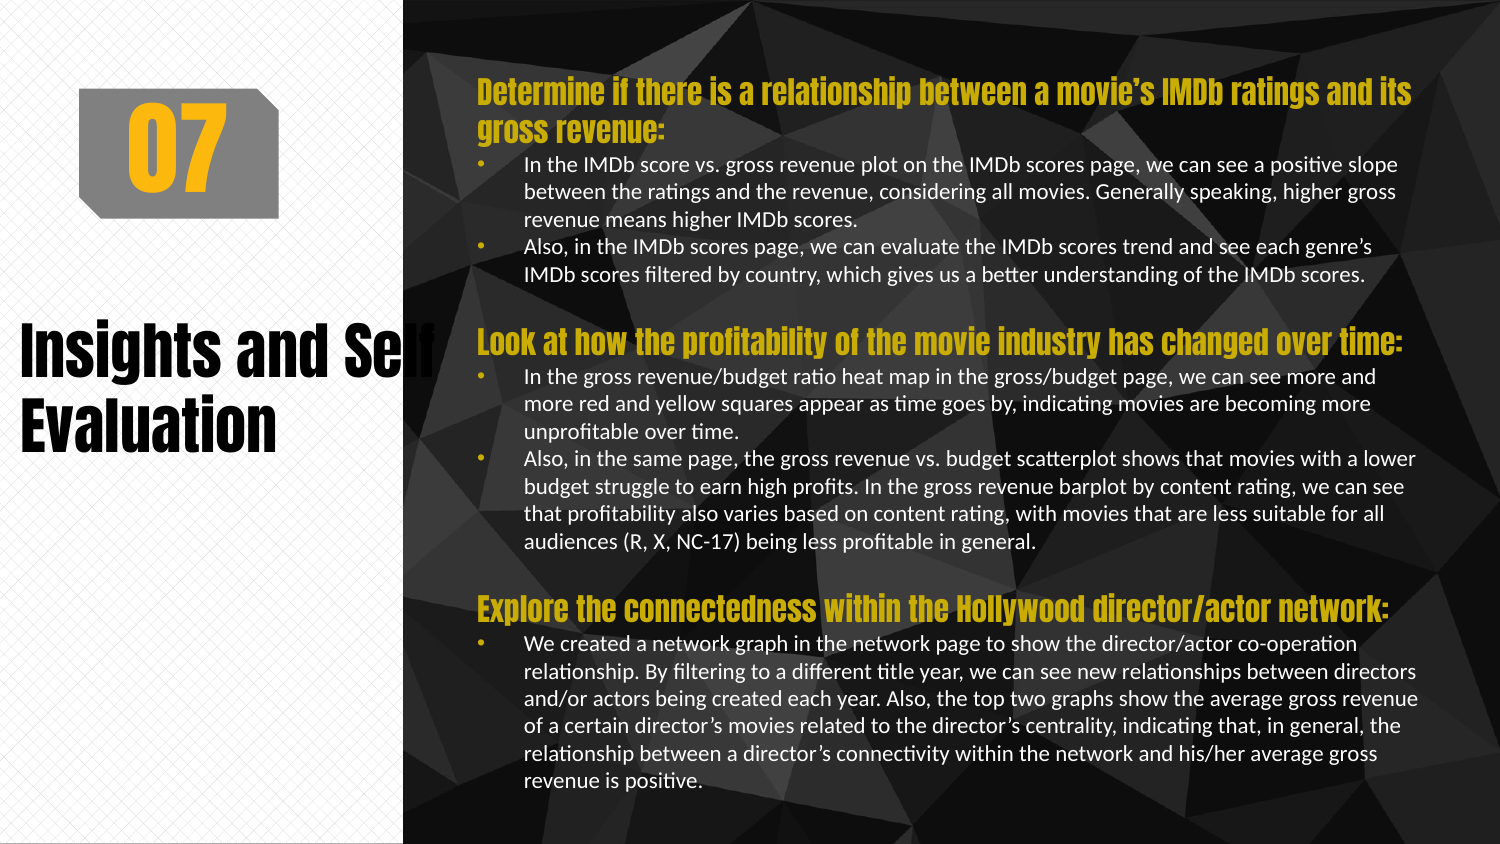

Determine if there is a relationship between a movie’s IMDb ratings and its gross revenue:
In the IMDb score vs. gross revenue plot on the IMDb scores page, we can see a positive slope between the ratings and the revenue, considering all movies. Generally speaking, higher gross revenue means higher IMDb scores.
Also, in the IMDb scores page, we can evaluate the IMDb scores trend and see each genre’s IMDb scores filtered by country, which gives us a better understanding of the IMDb scores.

Look at how the profitability of the movie industry has changed over time:
In the gross revenue/budget ratio heat map in the gross/budget page, we can see more and more red and yellow squares appear as time goes by, indicating movies are becoming more unprofitable over time.
Also, in the same page, the gross revenue vs. budget scatterplot shows that movies with a lower budget struggle to earn high profits. In the gross revenue barplot by content rating, we can see that profitability also varies based on content rating, with movies that are less suitable for all audiences (R, X, NC-17) being less profitable in general.

Explore the connectedness within the Hollywood director/actor network:
We created a network graph in the network page to show the director/actor co-operation relationship. By filtering to a different title year, we can see new relationships between directors and/or actors being created each year. Also, the top two graphs show the average gross revenue of a certain director’s movies related to the director’s centrality, indicating that, in general, the relationship between a director’s connectivity within the network and his/her average gross revenue is positive.

07

Insights and Self Evaluation